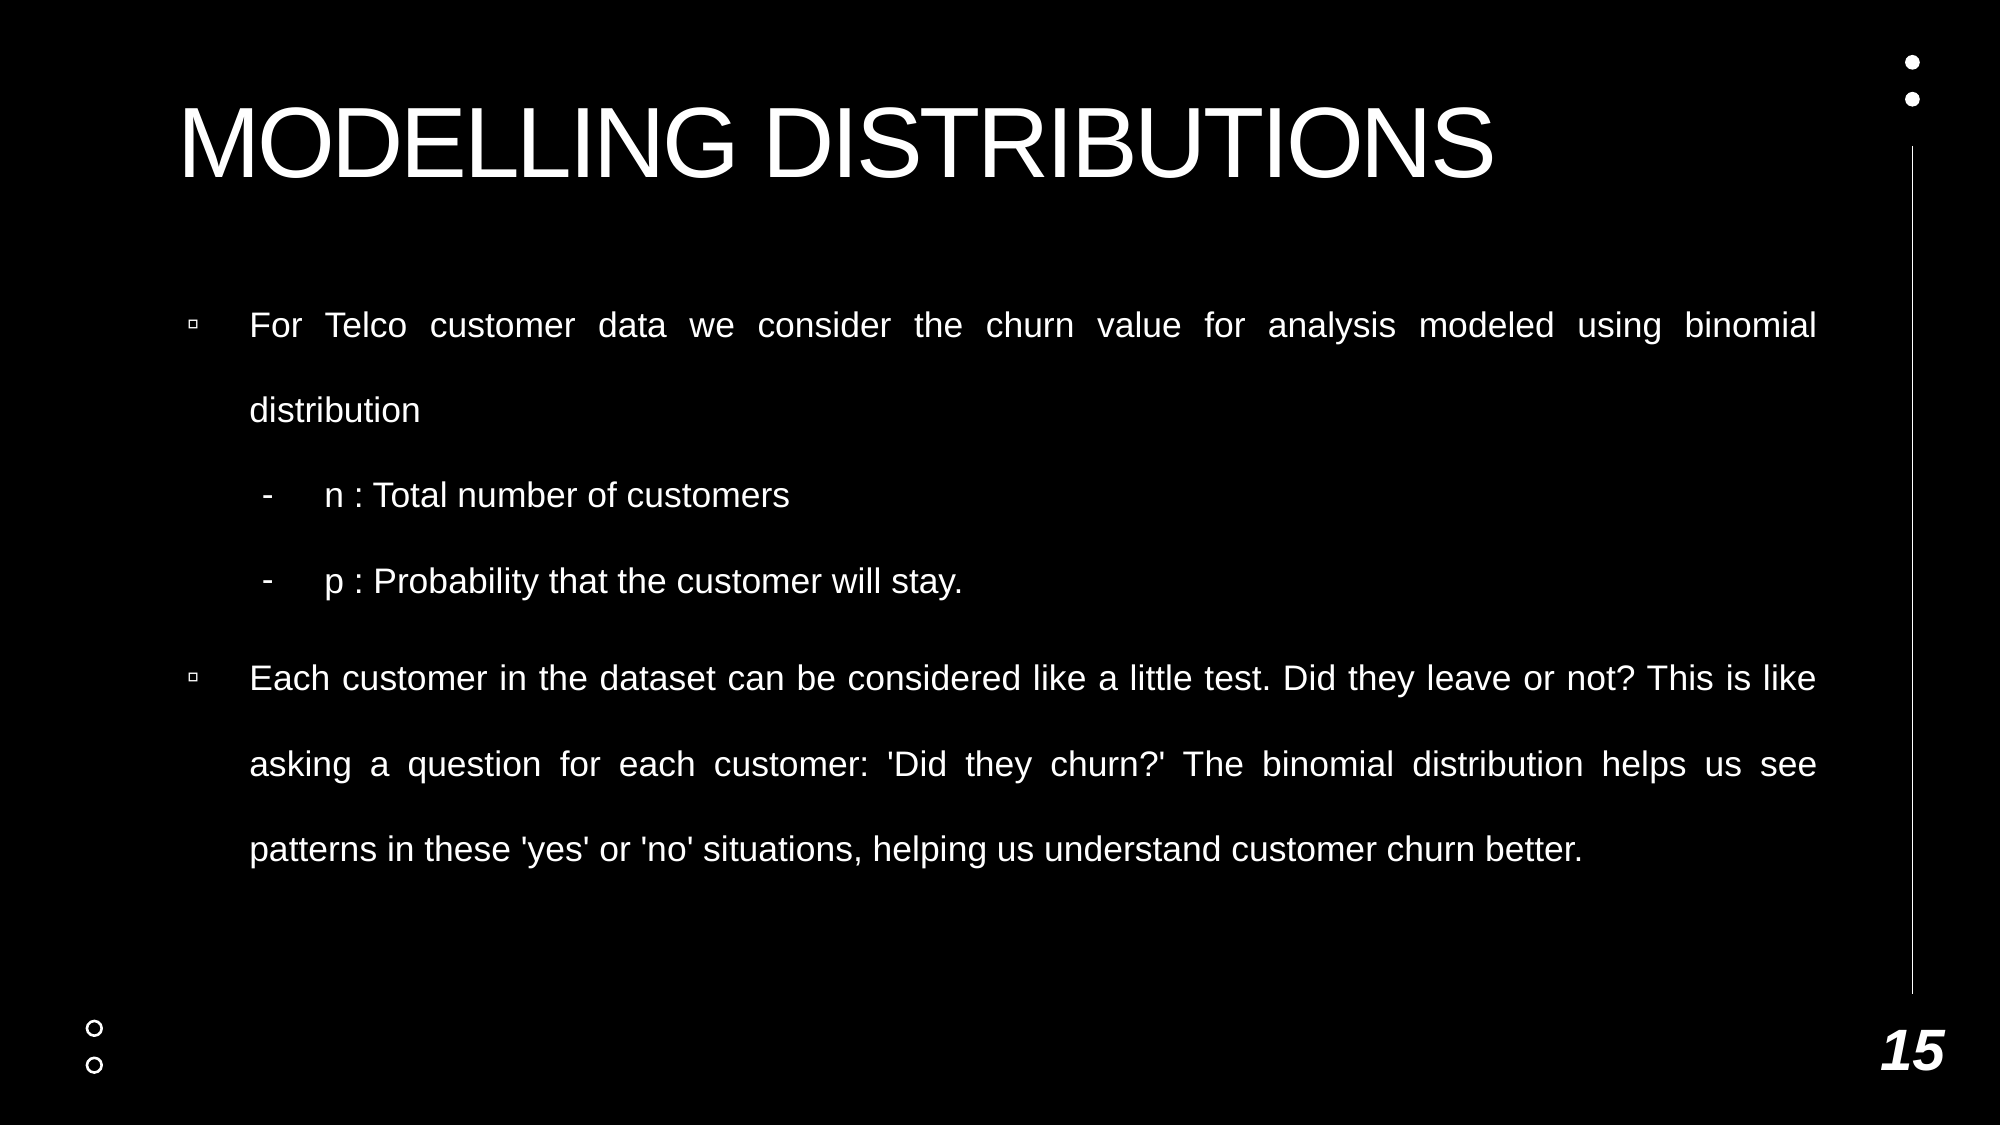

# MODELLING DISTRIBUTIONS
For Telco customer data we consider the churn value for analysis modeled using binomial distribution
n : Total number of customers
p : Probability that the customer will stay.
Each customer in the dataset can be considered like a little test. Did they leave or not? This is like asking a question for each customer: 'Did they churn?' The binomial distribution helps us see patterns in these 'yes' or 'no' situations, helping us understand customer churn better.
15